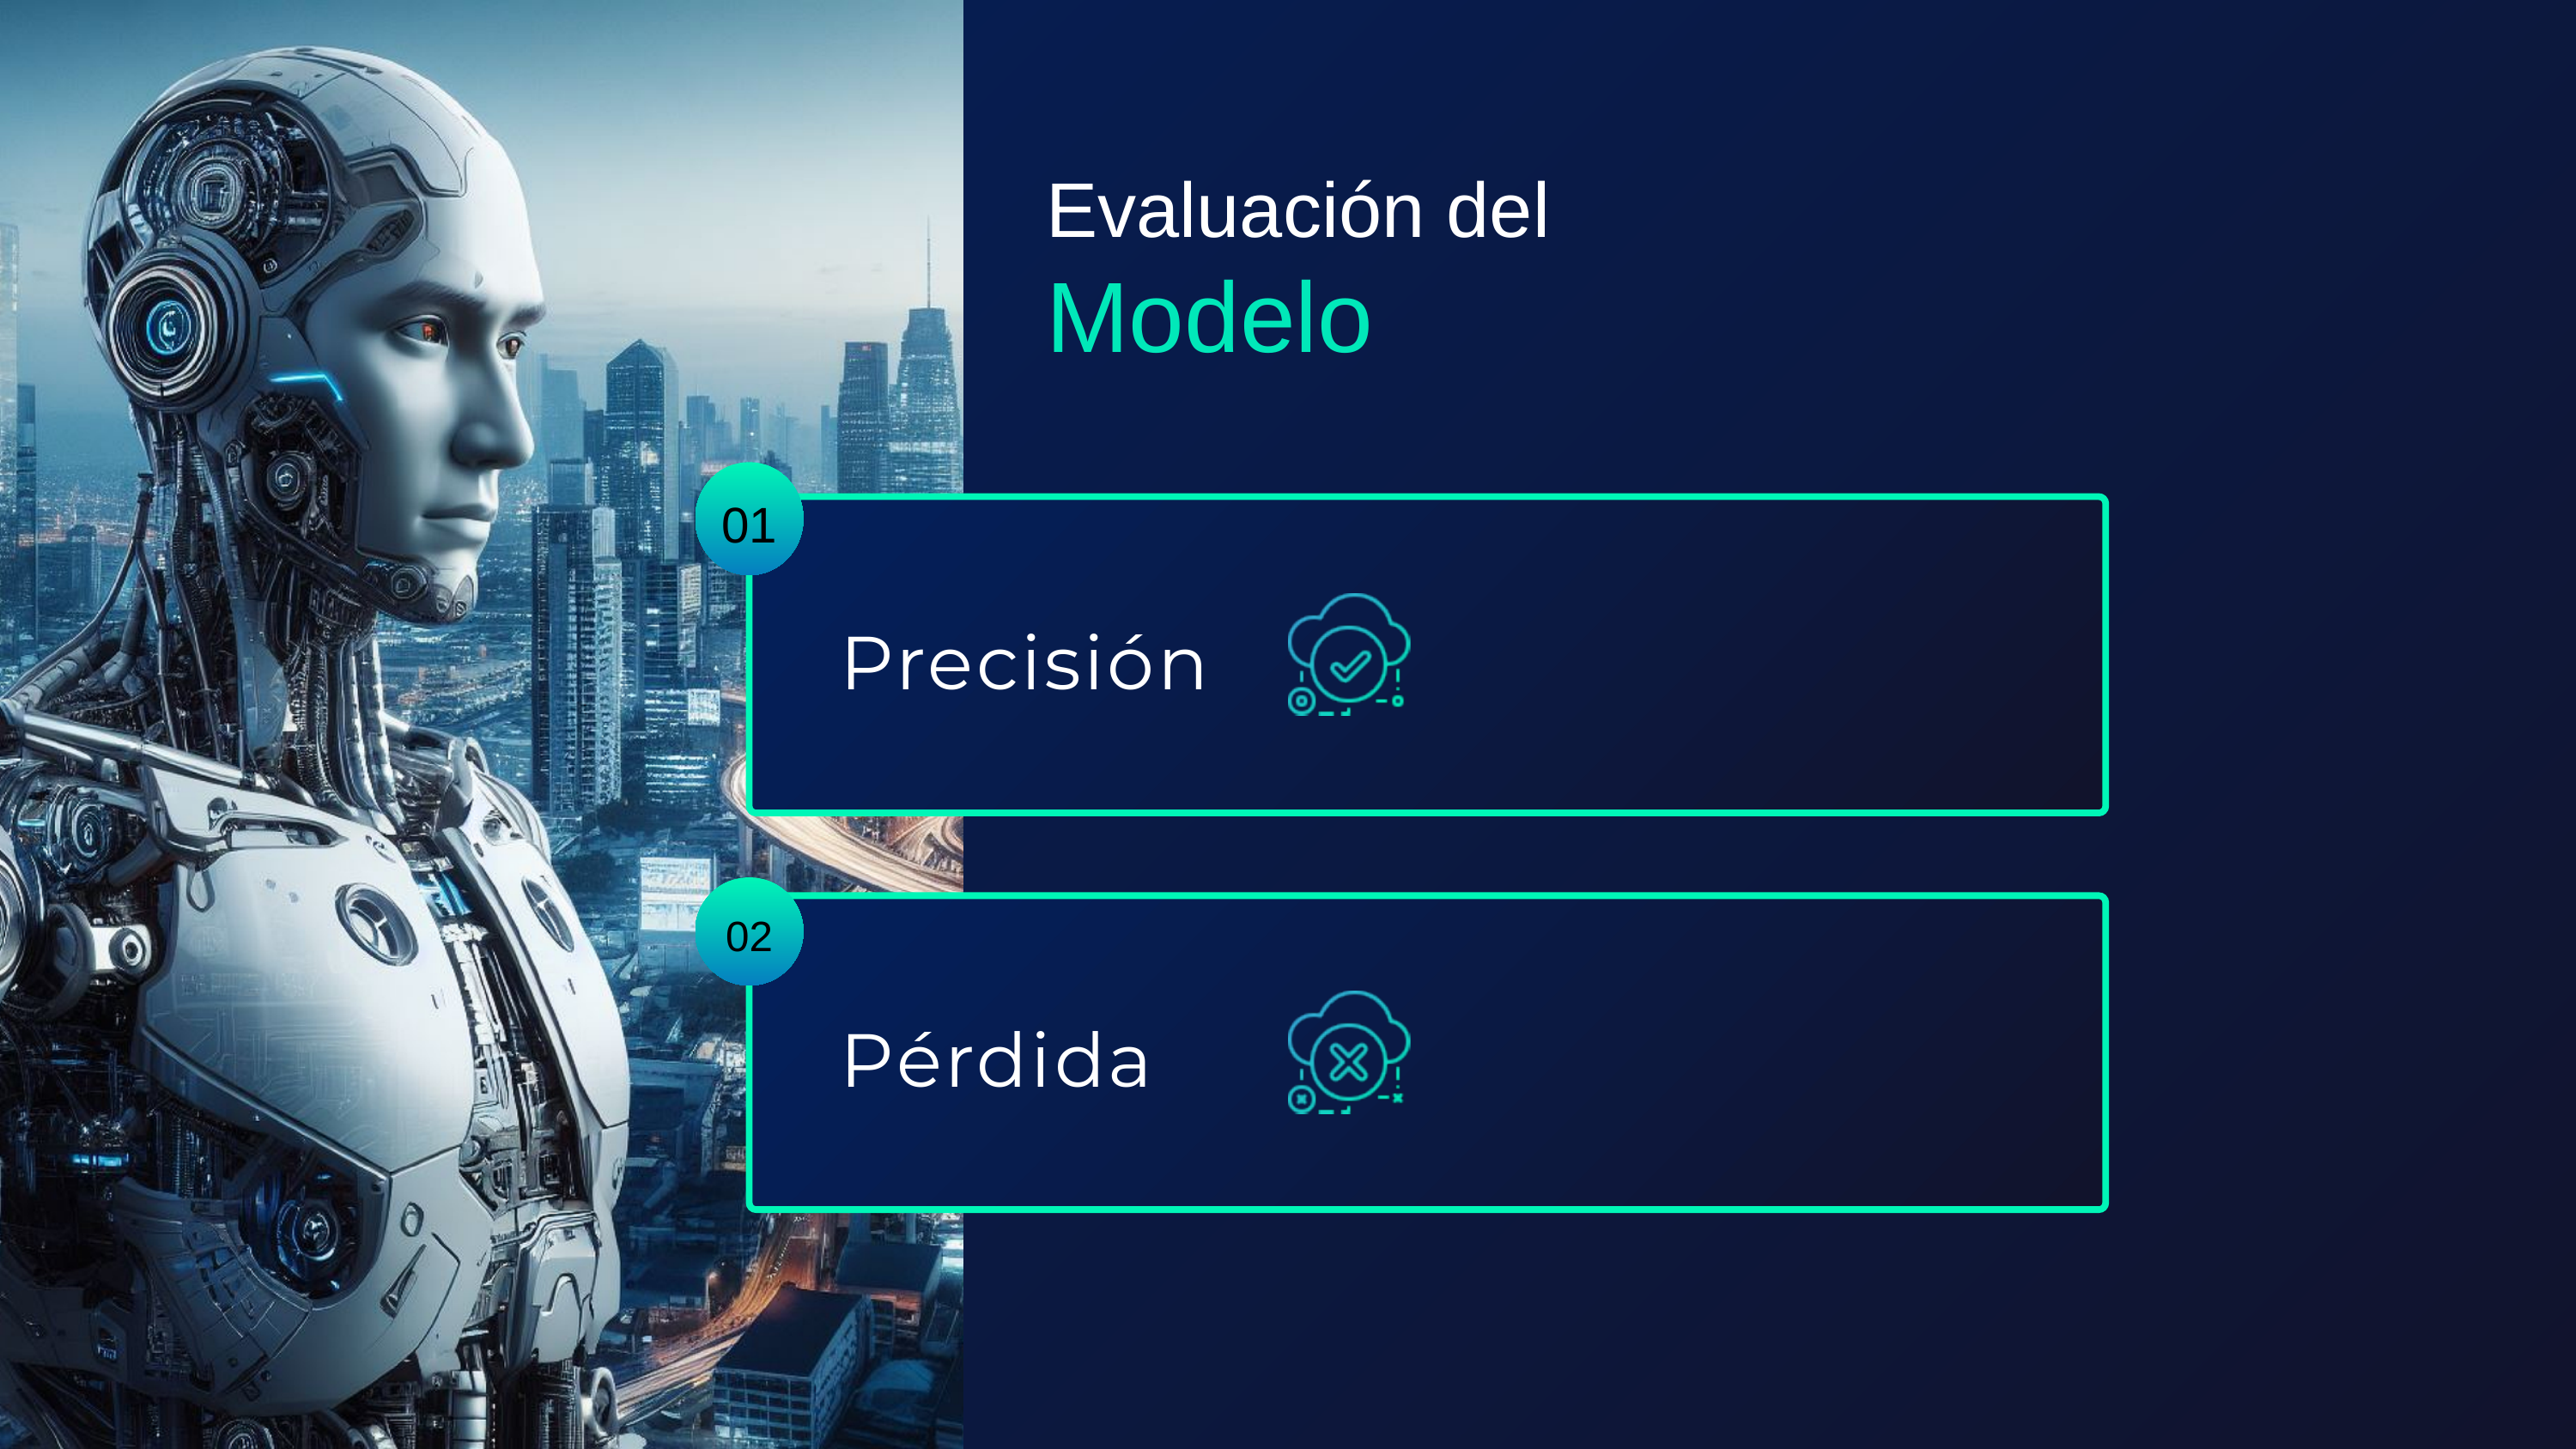

Evaluación del
Modelo

01

Precisión

02

Pérdida